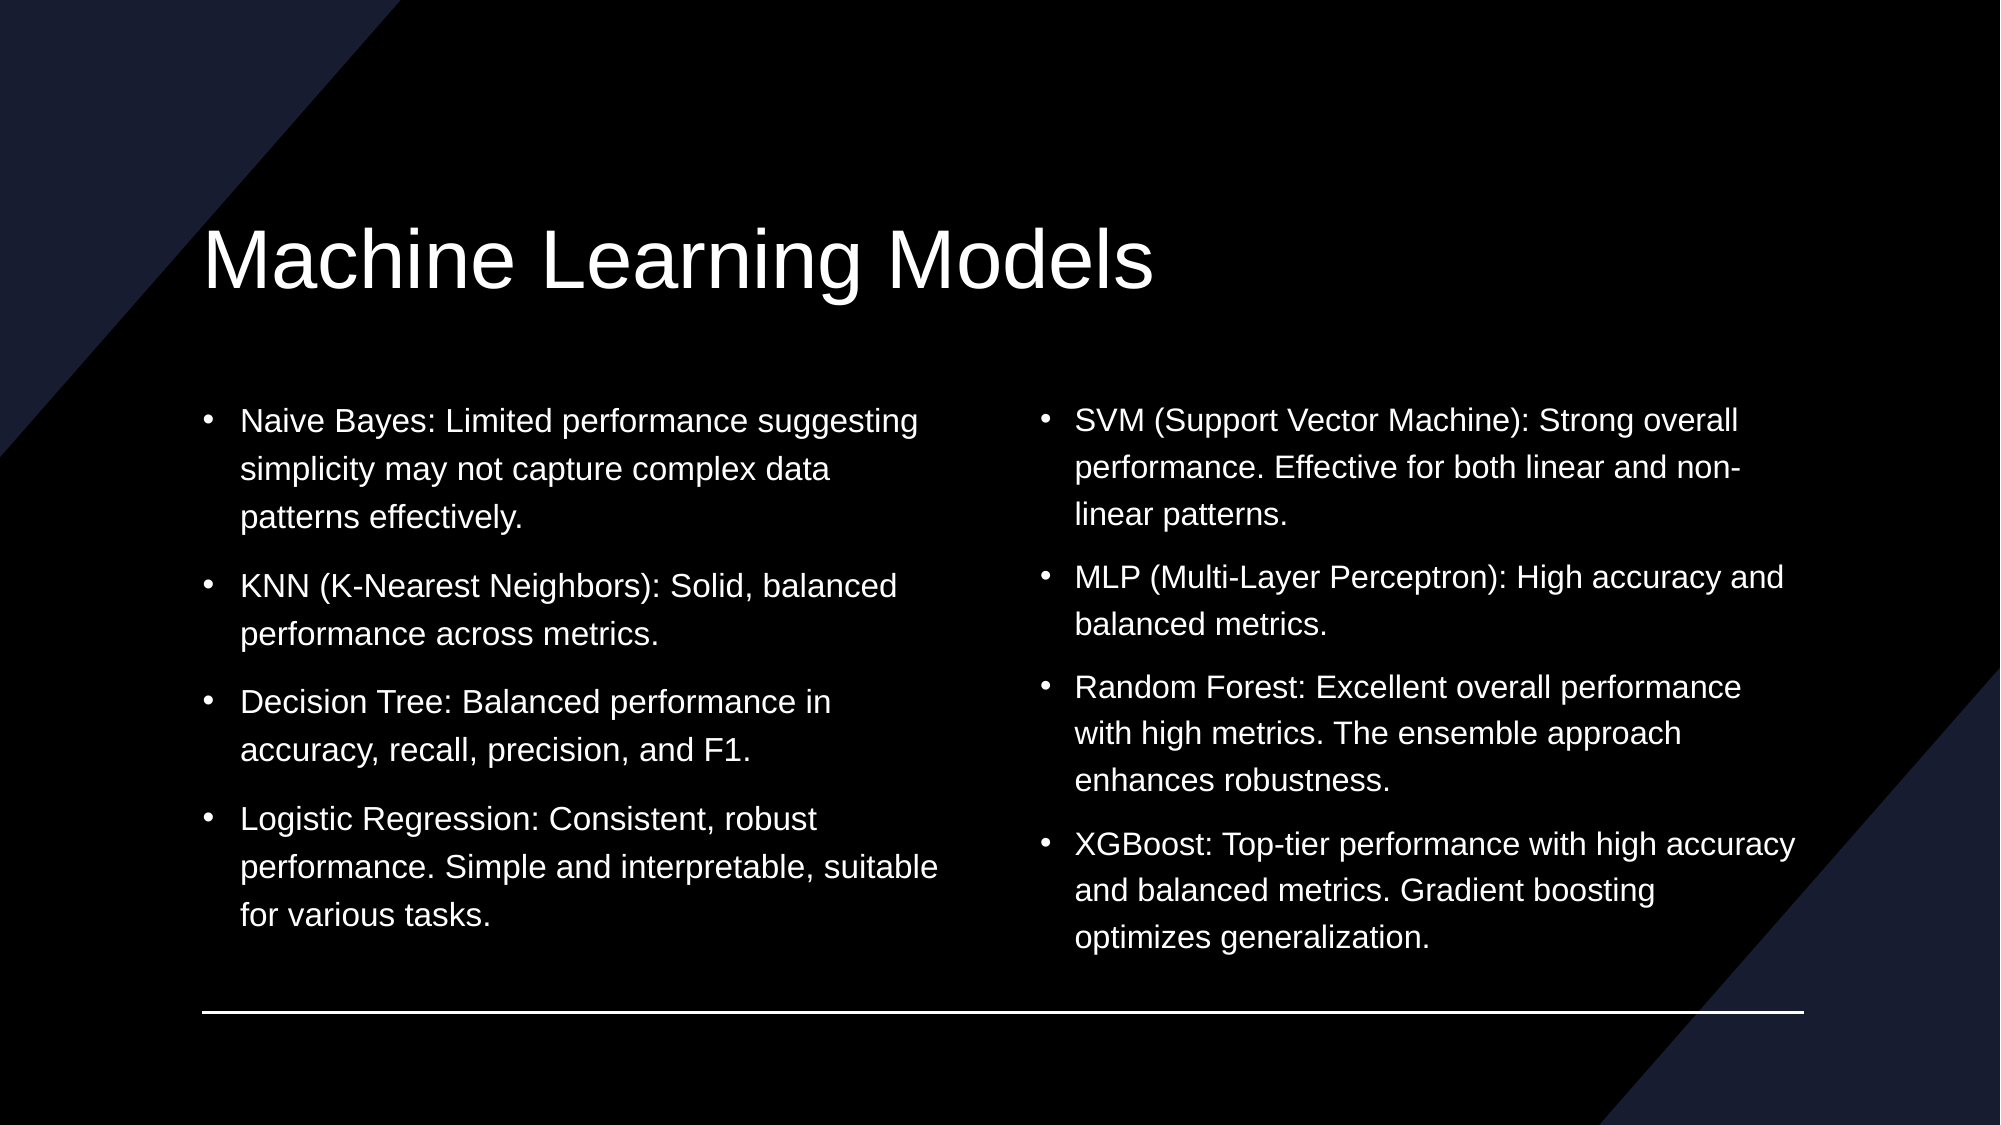

# Machine Learning Models
Naive Bayes: Limited performance suggesting simplicity may not capture complex data patterns effectively.
KNN (K-Nearest Neighbors): Solid, balanced performance across metrics.
Decision Tree: Balanced performance in accuracy, recall, precision, and F1.
Logistic Regression: Consistent, robust performance. Simple and interpretable, suitable for various tasks.
SVM (Support Vector Machine): Strong overall performance. Effective for both linear and non-linear patterns.
MLP (Multi-Layer Perceptron): High accuracy and balanced metrics.
Random Forest: Excellent overall performance with high metrics. The ensemble approach enhances robustness.
XGBoost: Top-tier performance with high accuracy and balanced metrics. Gradient boosting optimizes generalization.